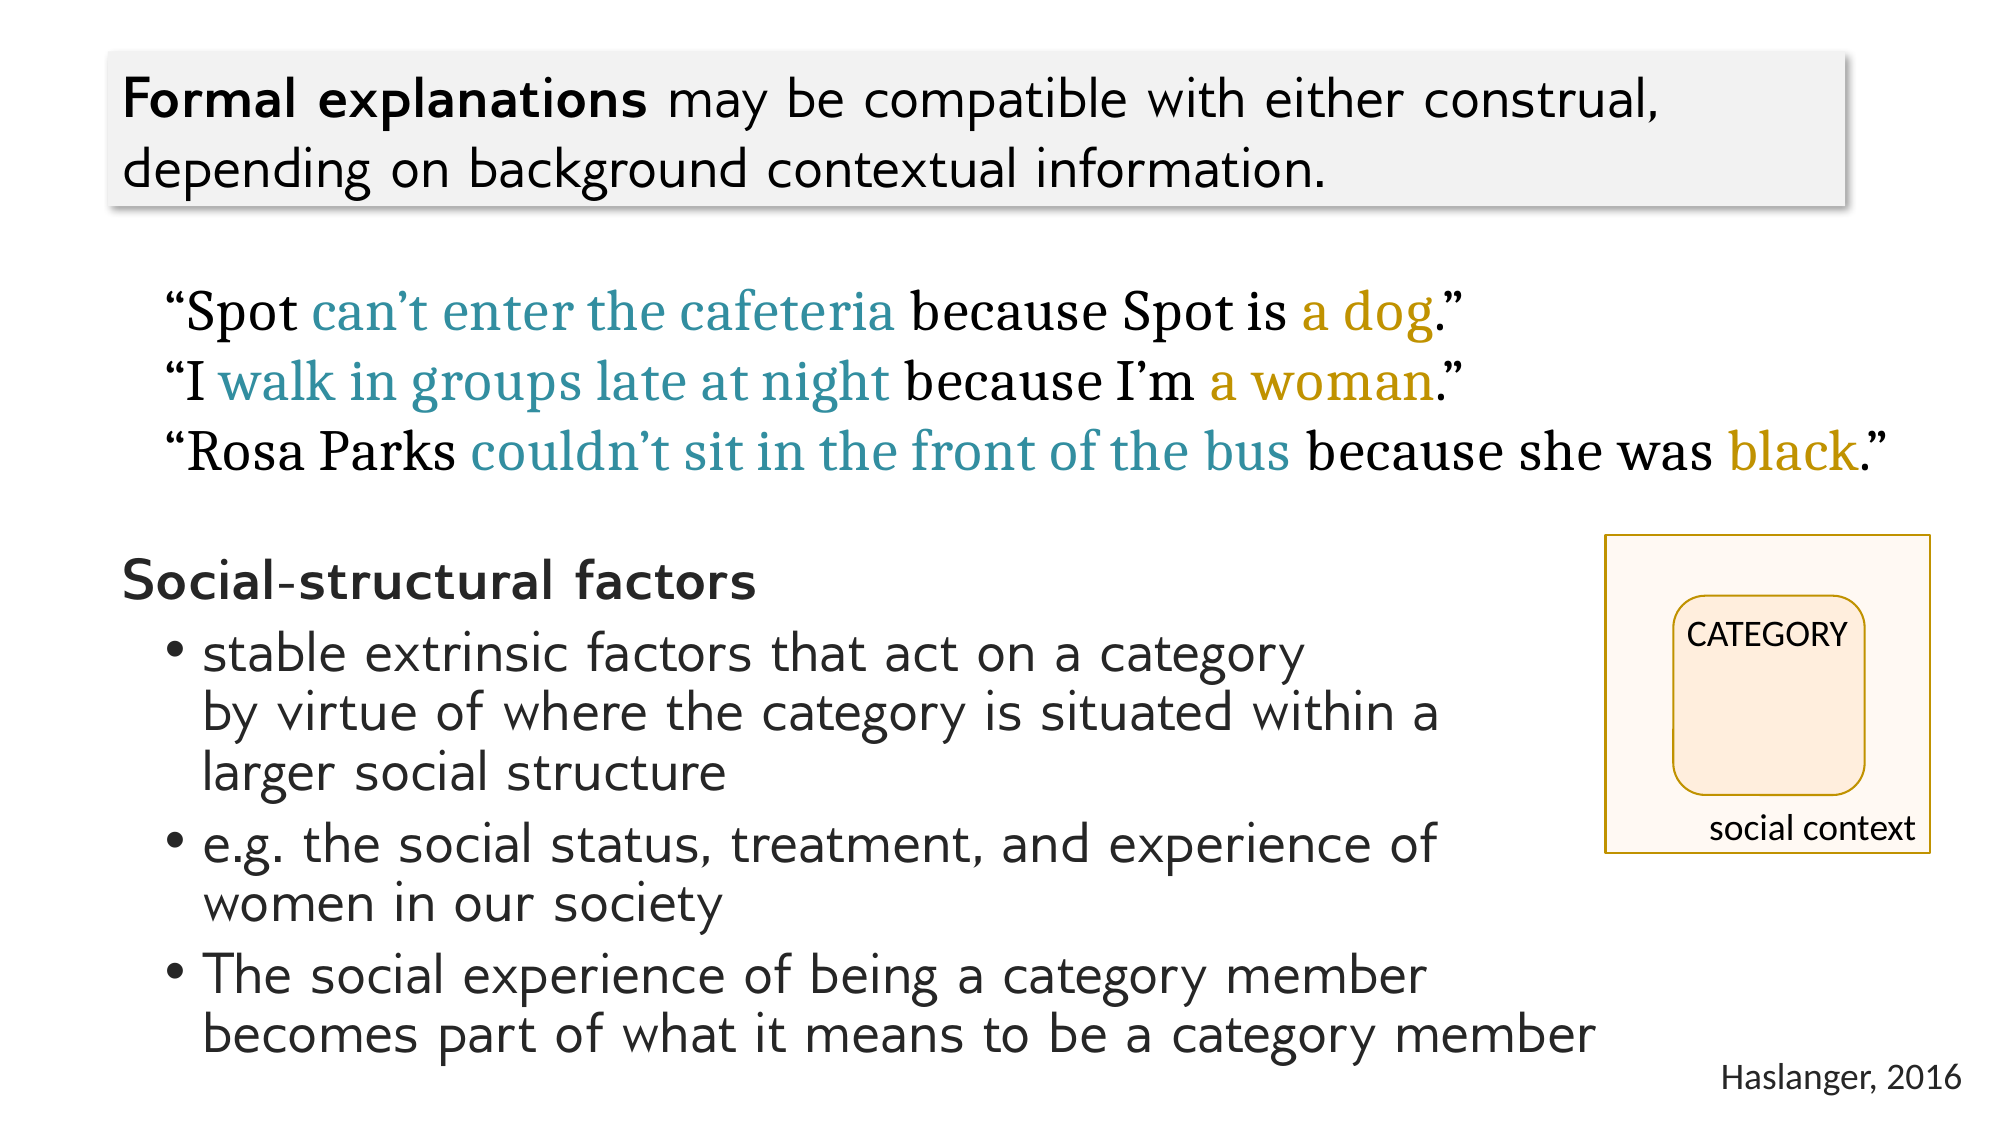

Formal explanations may be compatible with either construal,
depending on background contextual information.
“Spot can’t enter the cafeteria because Spot is a dog.”
“I walk in groups late at night because I’m a woman.”
“Rosa Parks couldn’t sit in the front of the bus because she was black.”

Social-structural factors
stable extrinsic factors that act on a category
by virtue of where the category is situated within a
larger social structure
e.g. the social status, treatment, and experience of
women in our society
The social experience of being a category member
becomes part of what it means to be a category member

CATEGORY
social context
Haslanger, 2016